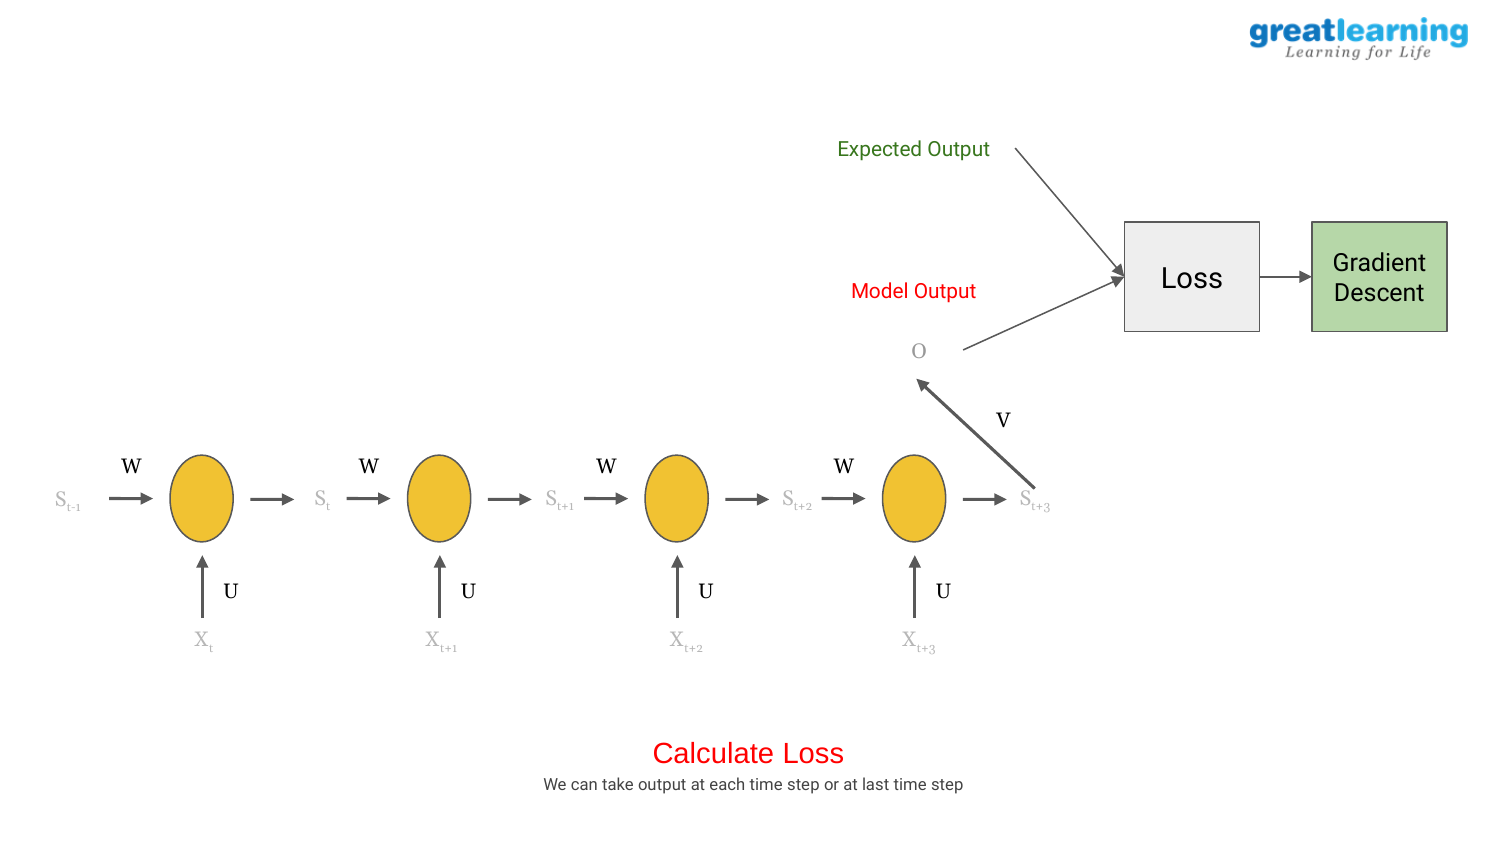

Expected Output
Loss
Gradient Descent
Model Output
O
V
W

W

W

W

St-1
St
St+1
St+2
St+3
U
U
U
U
Xt
Xt+1
Xt+2
Xt+3
Calculate Loss
We can take output at each time step or at last time step